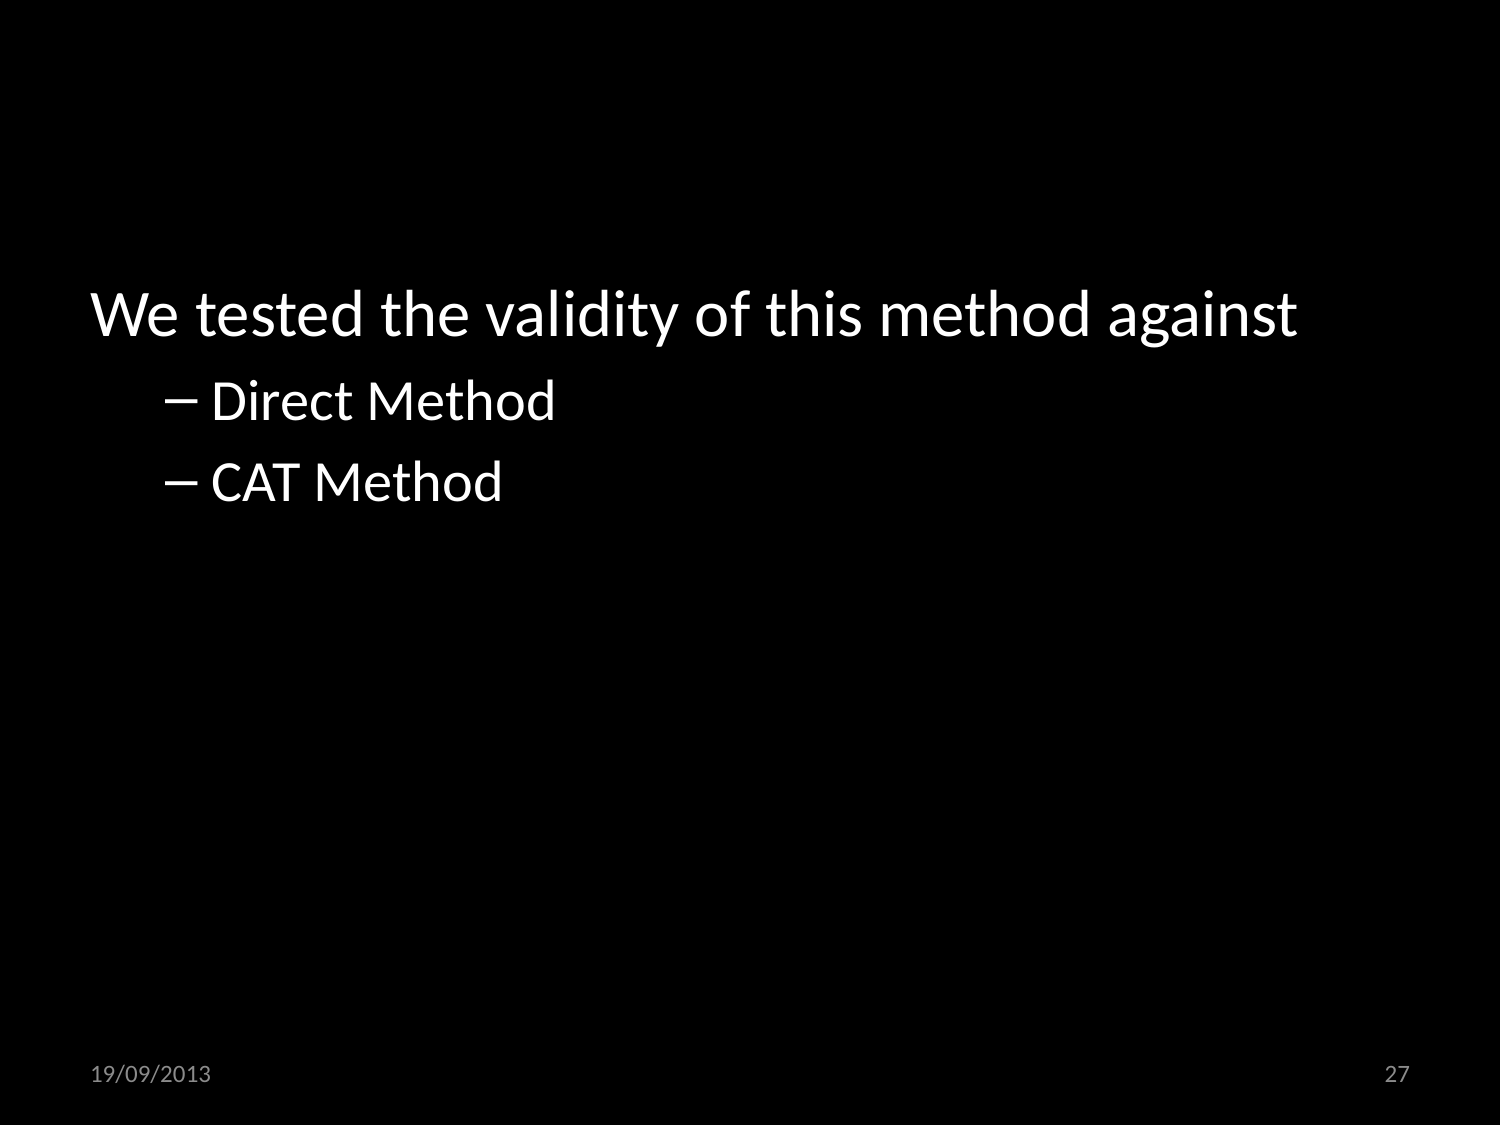

# Color Prediction Model
We tested the validity of this method against
Direct Method
CAT Method

19/09/2013
27